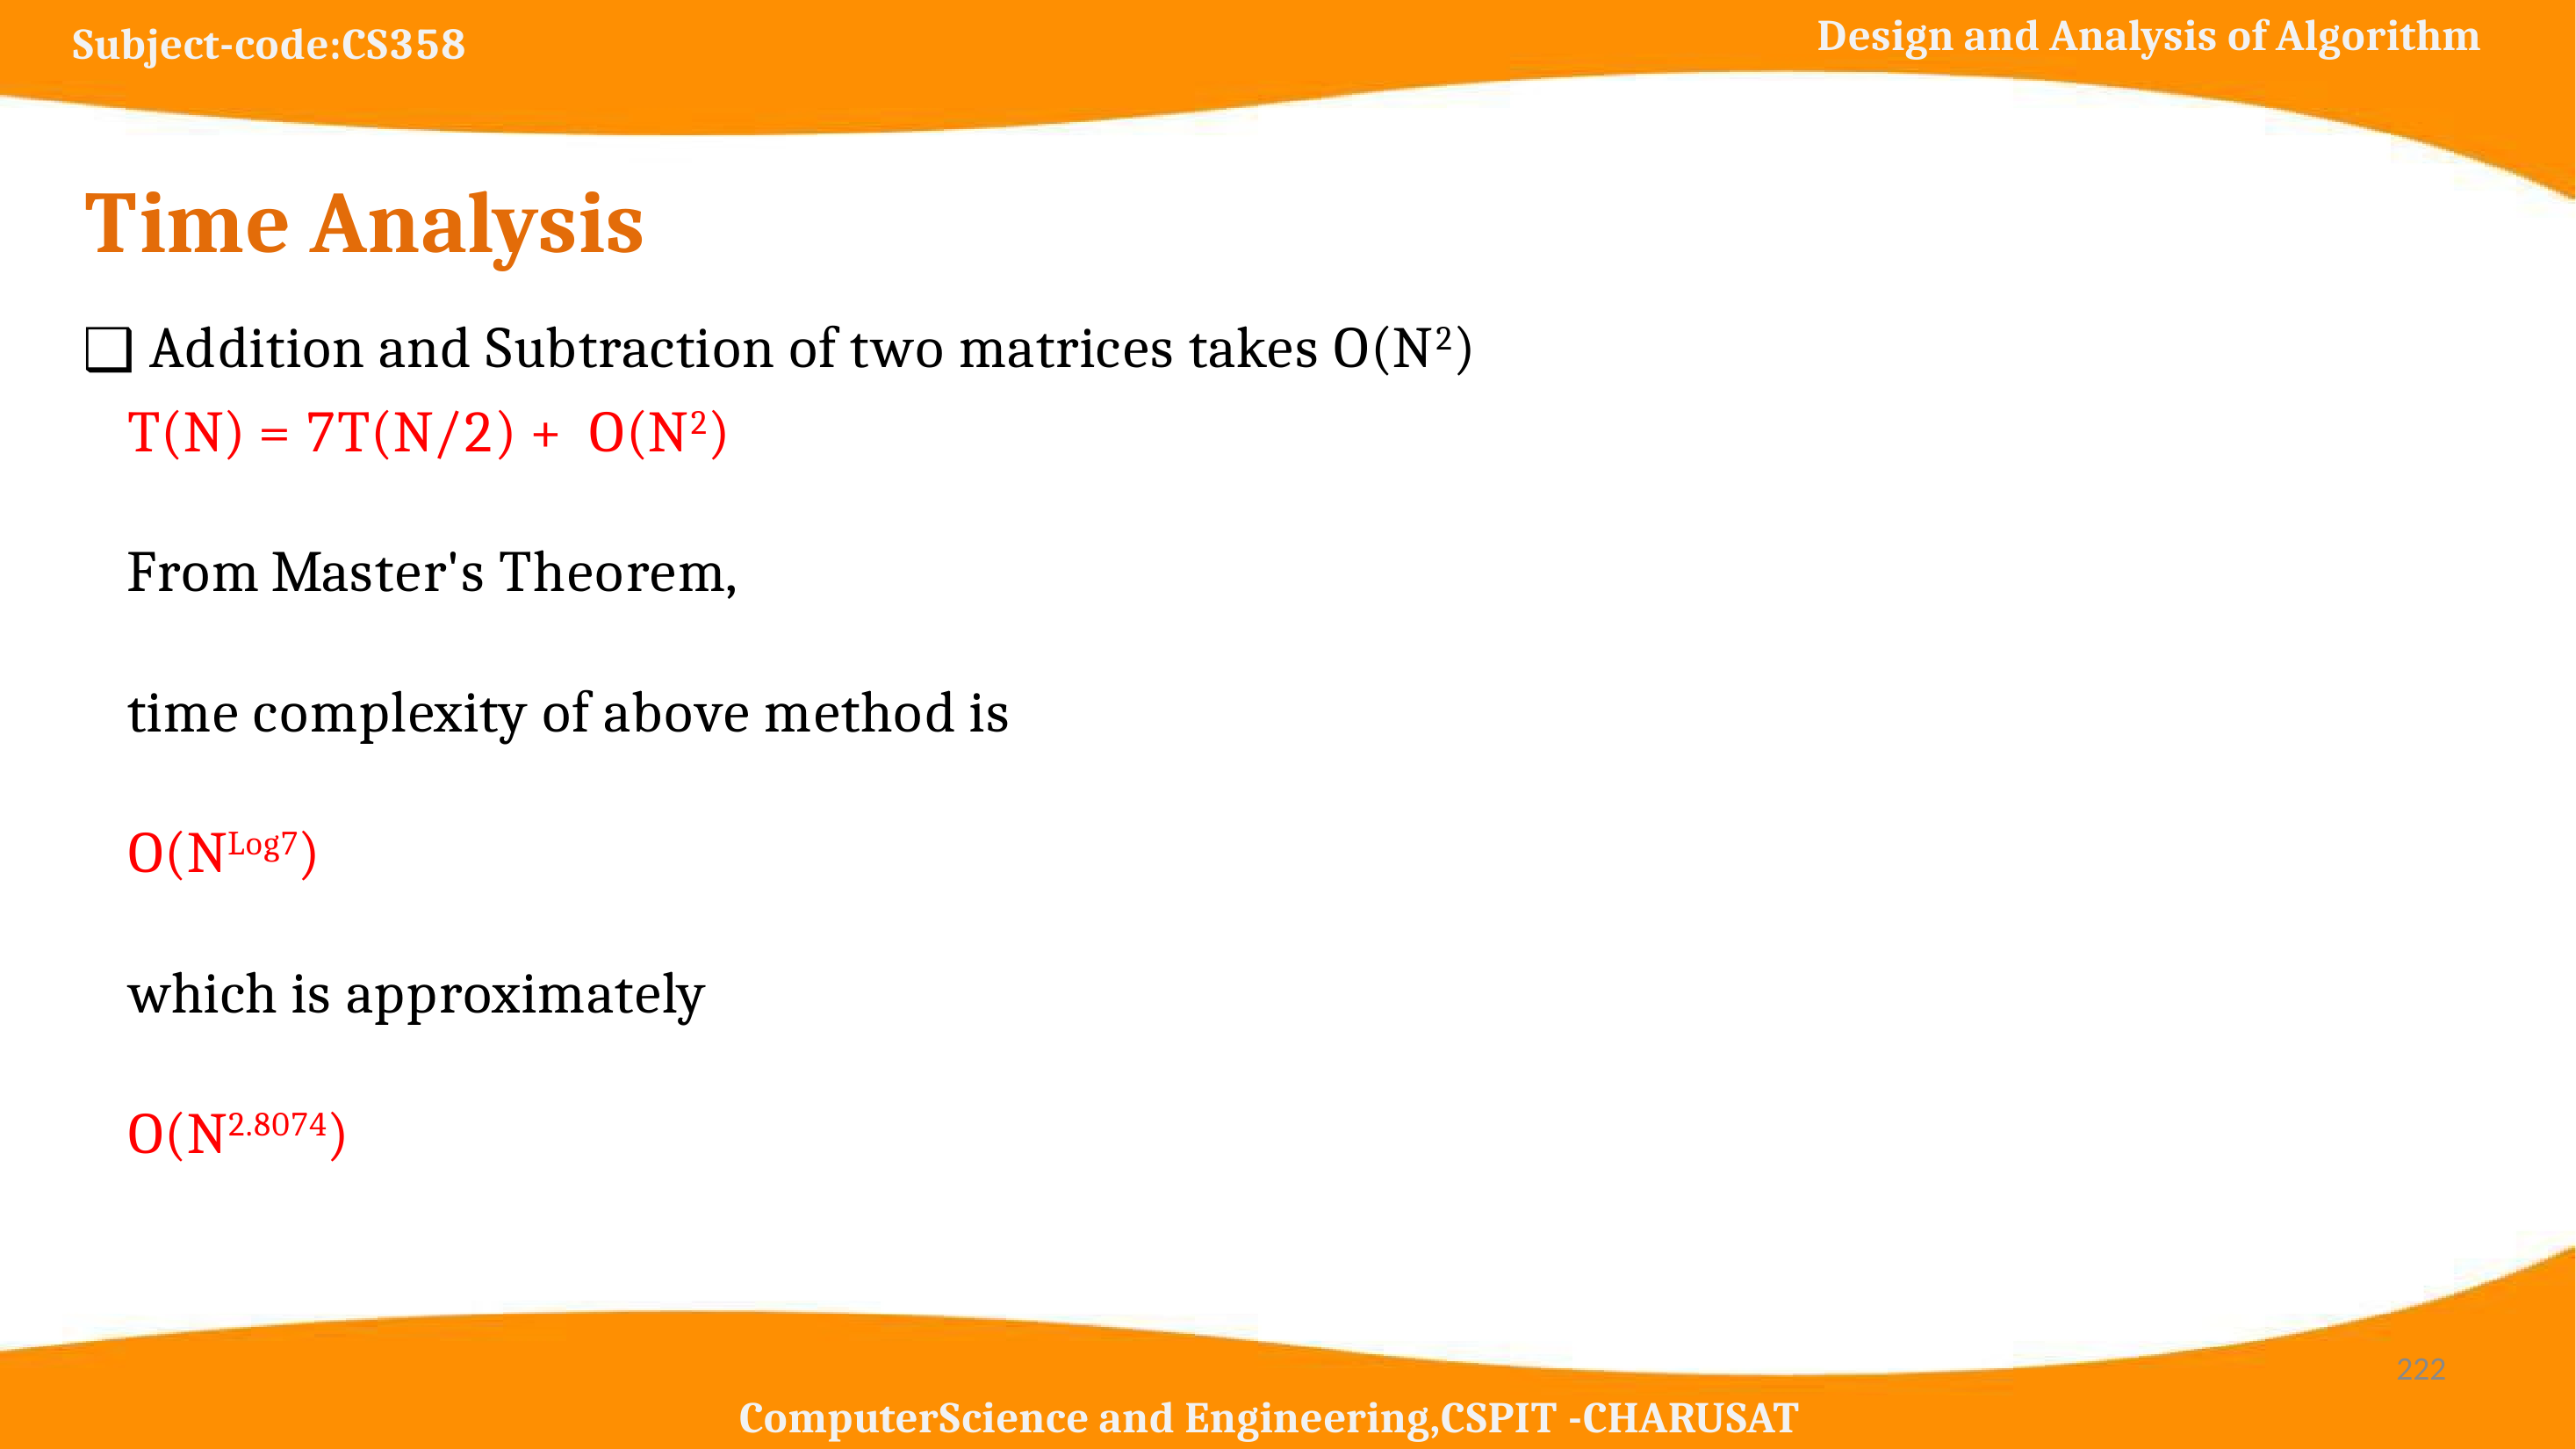

# Time Analysis
Addition and Subtraction of two matrices takes O(N2)
T(N) = 7T(N/2) +  O(N2)

From Master's Theorem,

time complexity of above method is

O(NLog7)

which is approximately

O(N2.8074)
222